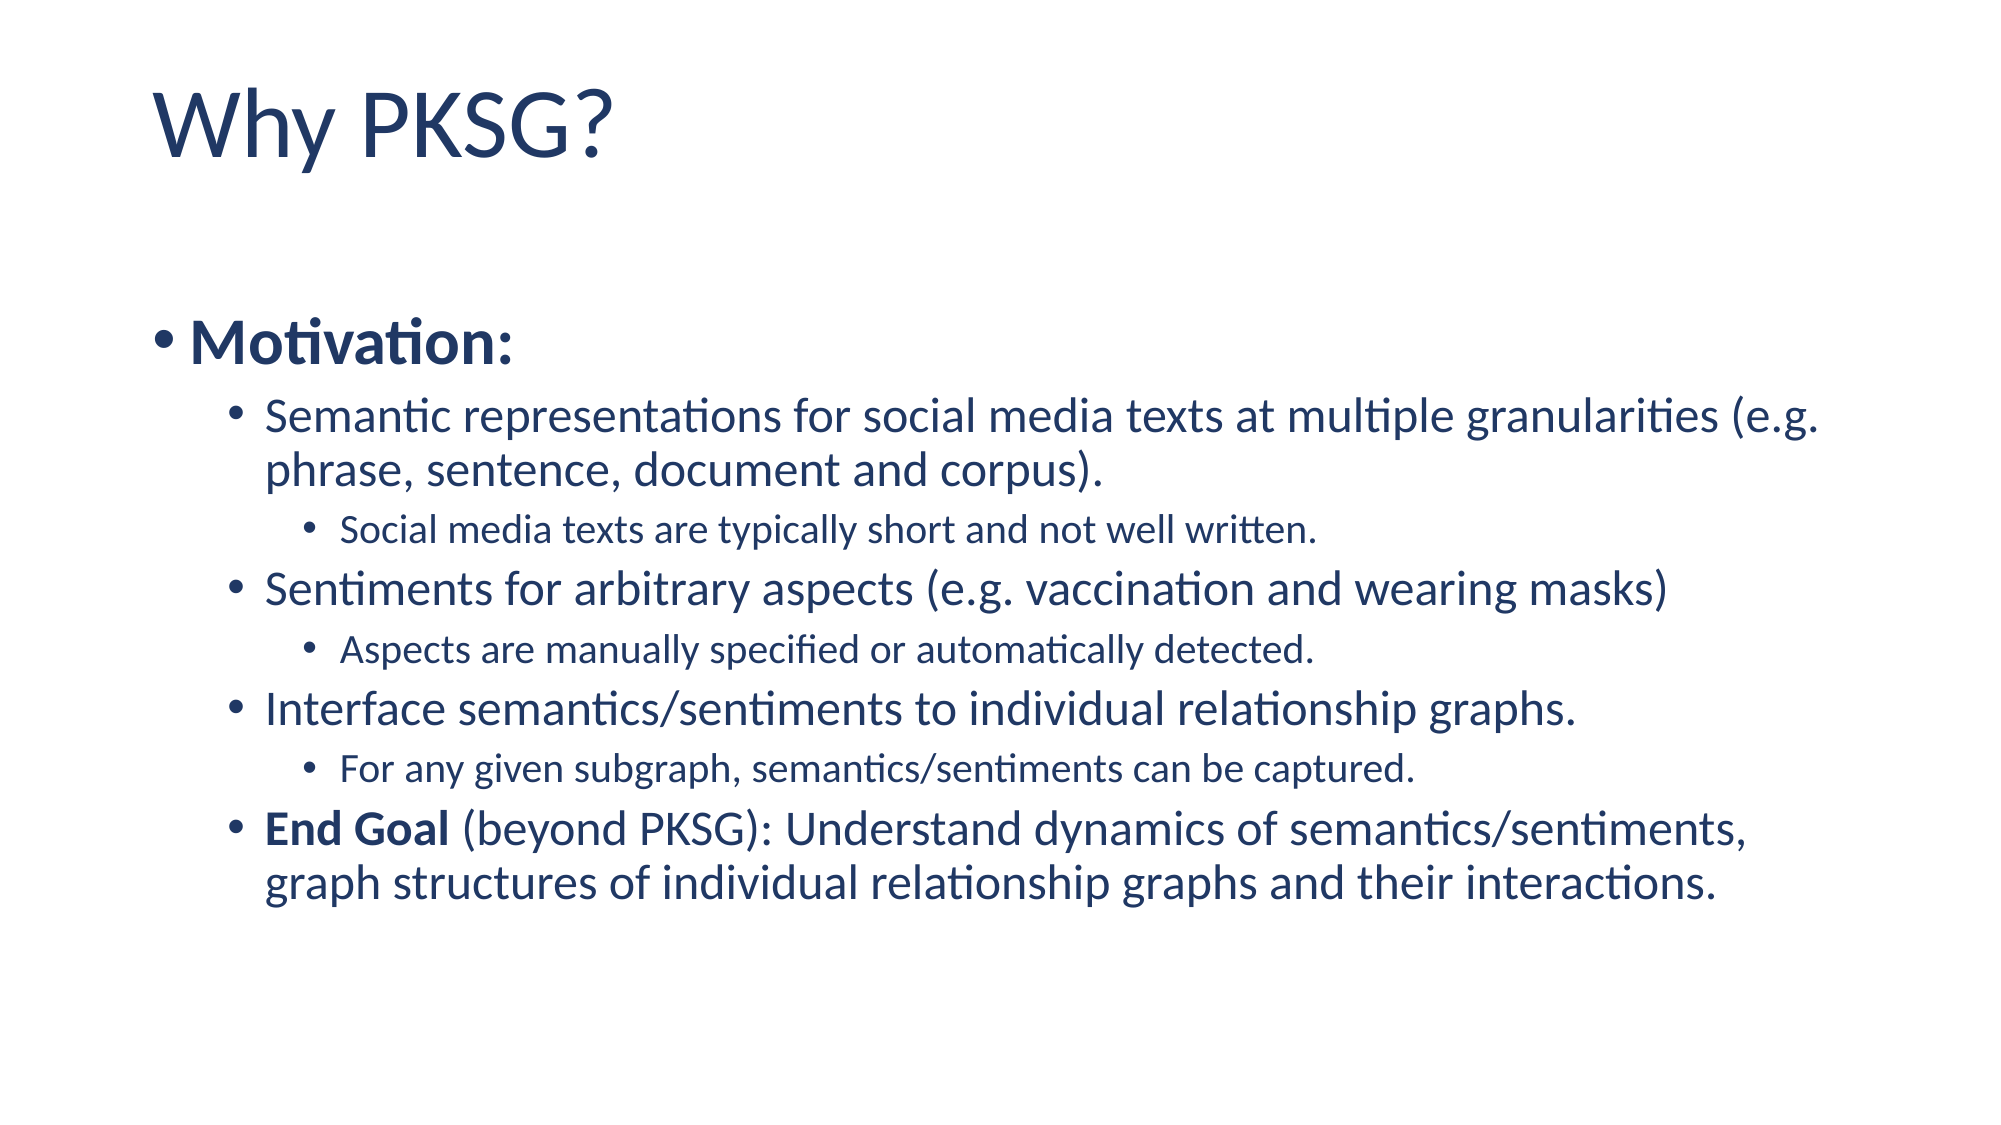

# Why PKSG?
Motivation:
Semantic representations for social media texts at multiple granularities (e.g. phrase, sentence, document and corpus).
Social media texts are typically short and not well written.
Sentiments for arbitrary aspects (e.g. vaccination and wearing masks)
Aspects are manually specified or automatically detected.
Interface semantics/sentiments to individual relationship graphs.
For any given subgraph, semantics/sentiments can be captured.
End Goal (beyond PKSG): Understand dynamics of semantics/sentiments, graph structures of individual relationship graphs and their interactions.